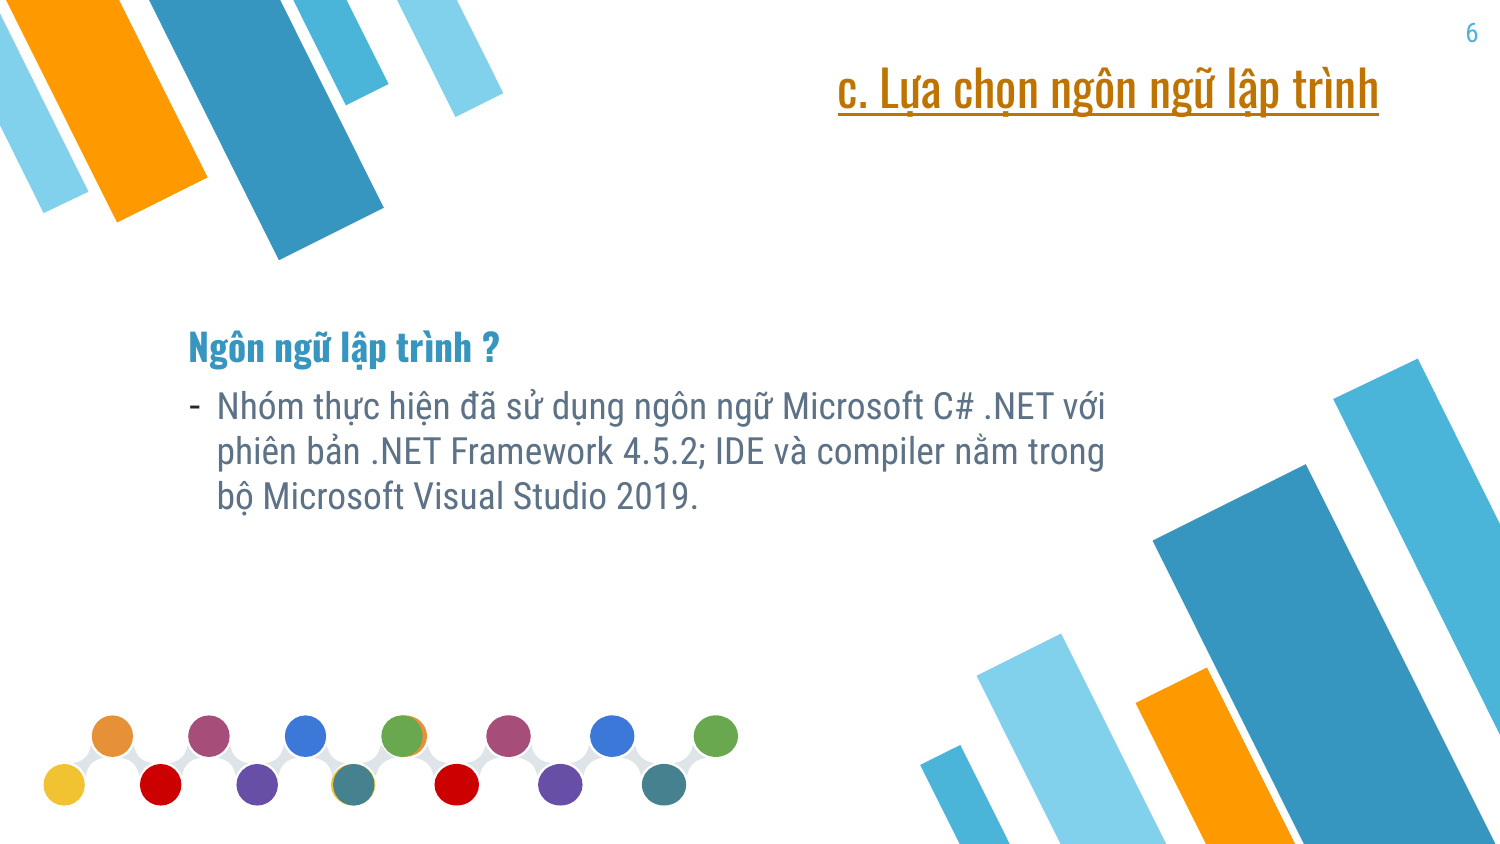

6
c. Lựa chọn ngôn ngữ lập trình
Ngôn ngữ lập trình ?
Nhóm thực hiện đã sử dụng ngôn ngữ Microsoft C# .NET với phiên bản .NET Framework 4.5.2; IDE và compiler nằm trong bộ Microsoft Visual Studio 2019.